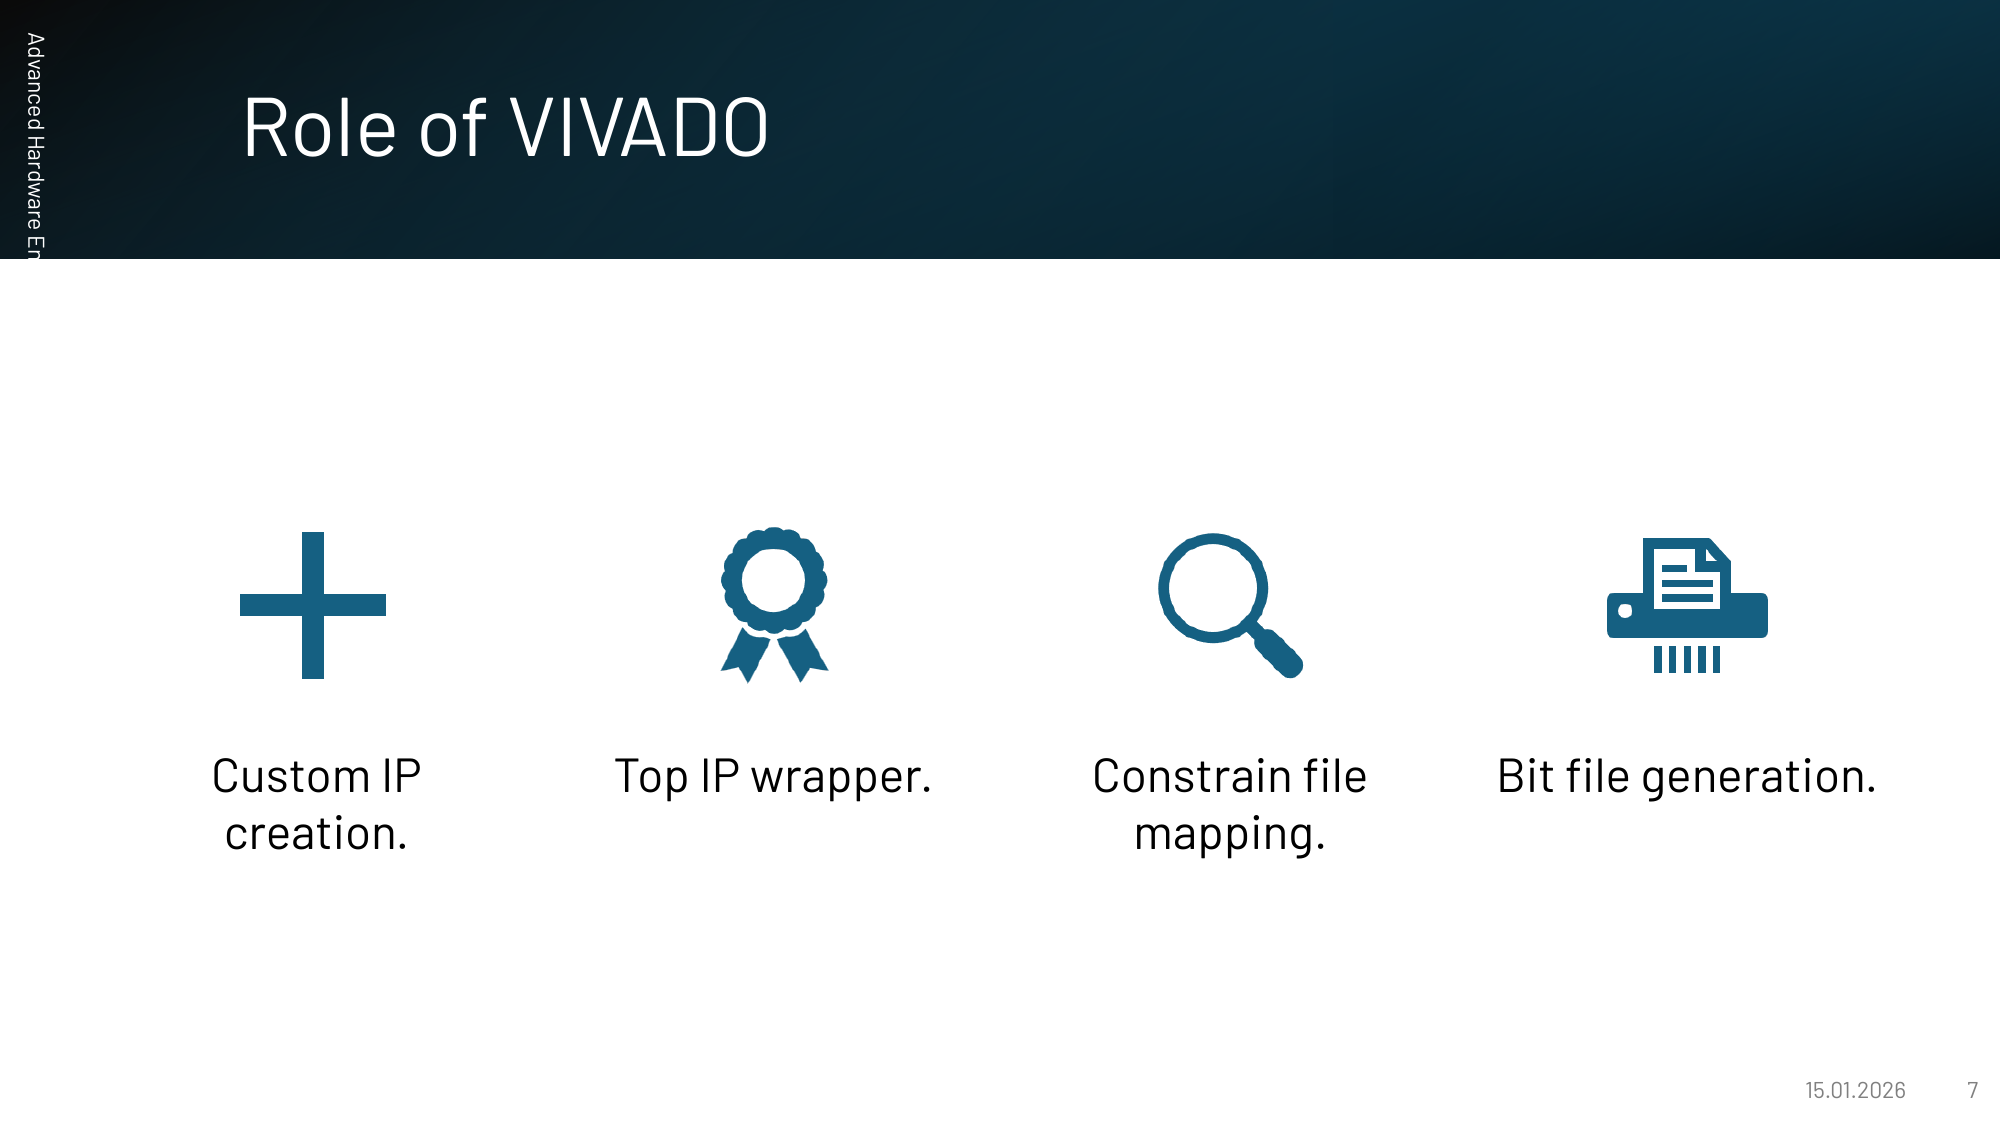

# Role of VIVADO
Advanced Hardware Engineering
Custom IP creation.
Top IP wrapper.
Constrain file mapping.
Bit file generation.
15.01.2026
7